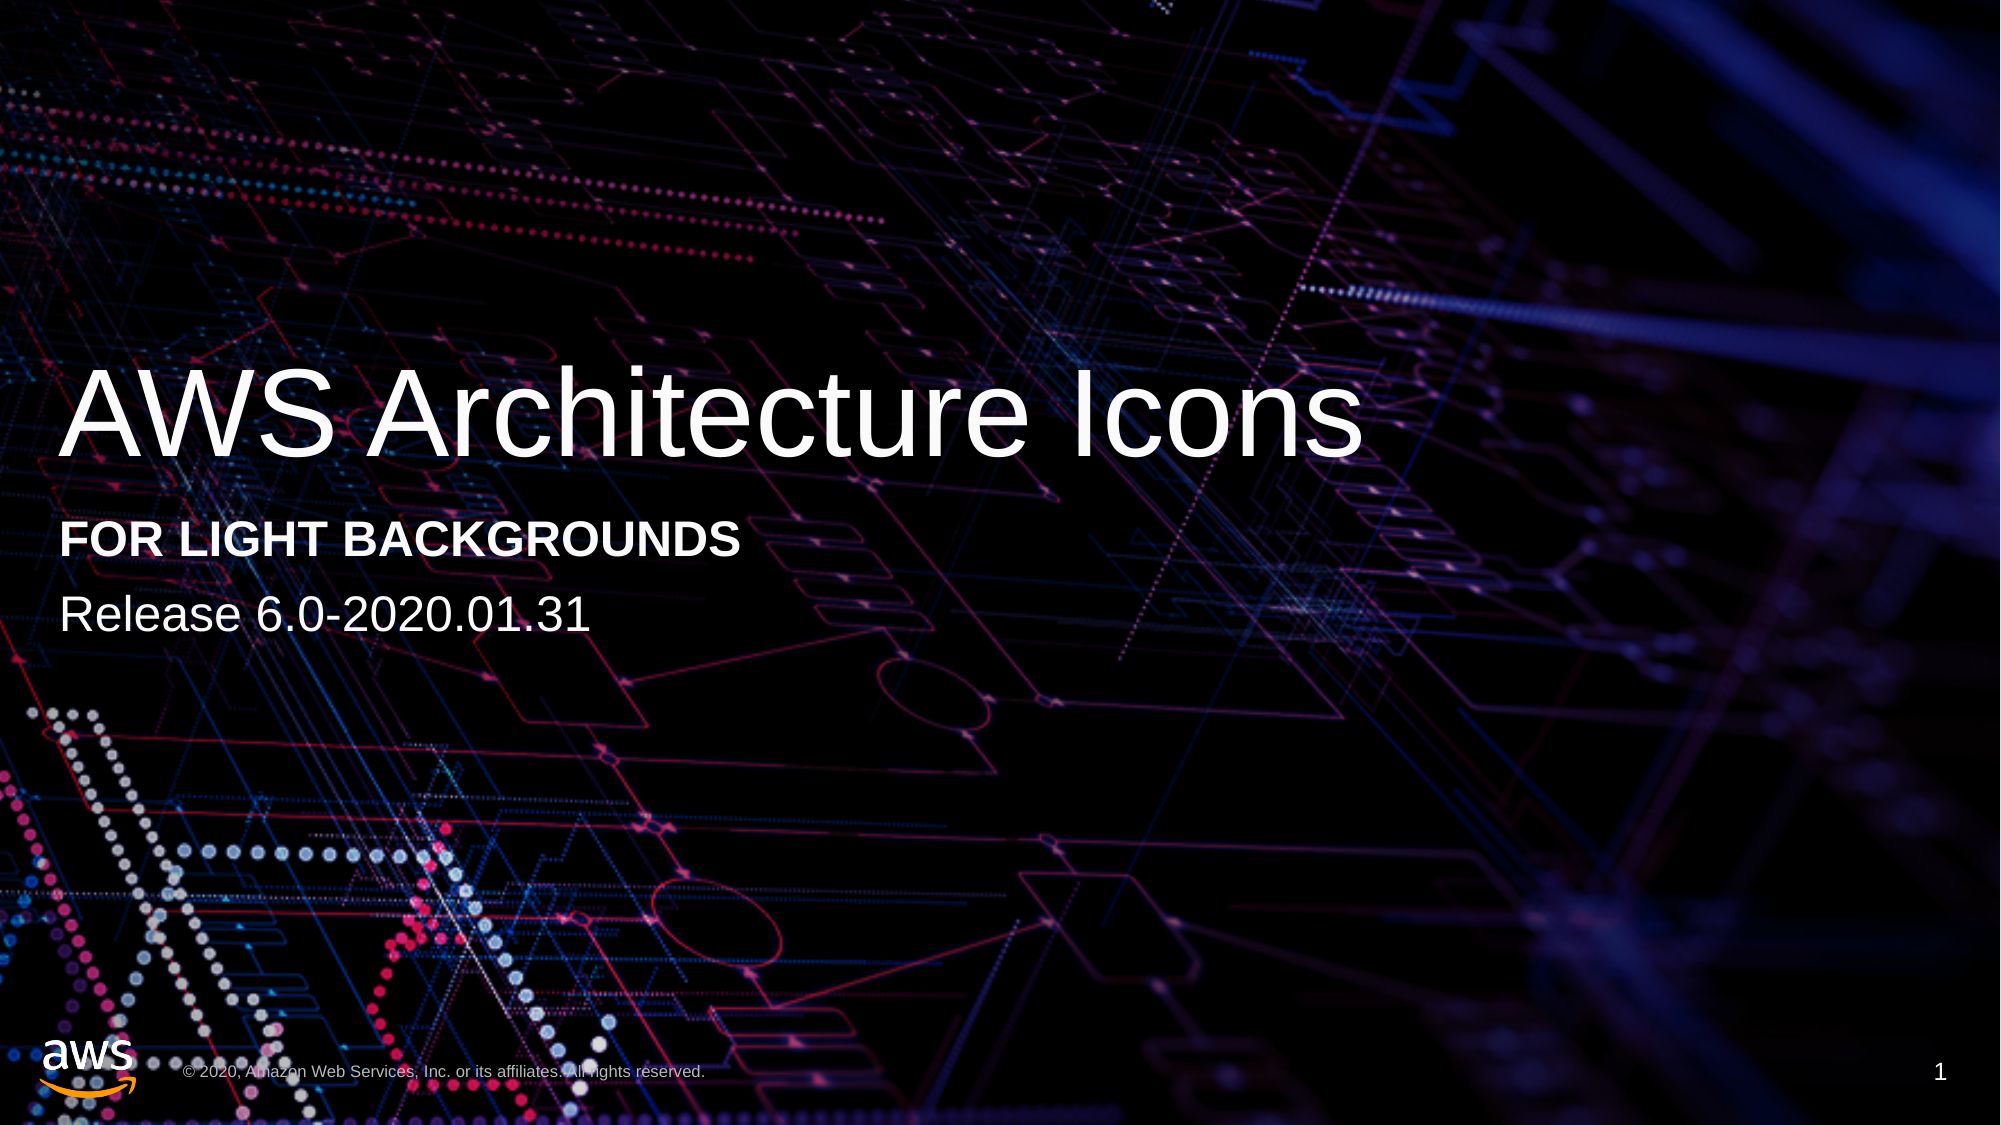

# AWS Architecture Icons
FOR LIGHT BACKGROUNDS
Release 6.0-2020.01.31
1